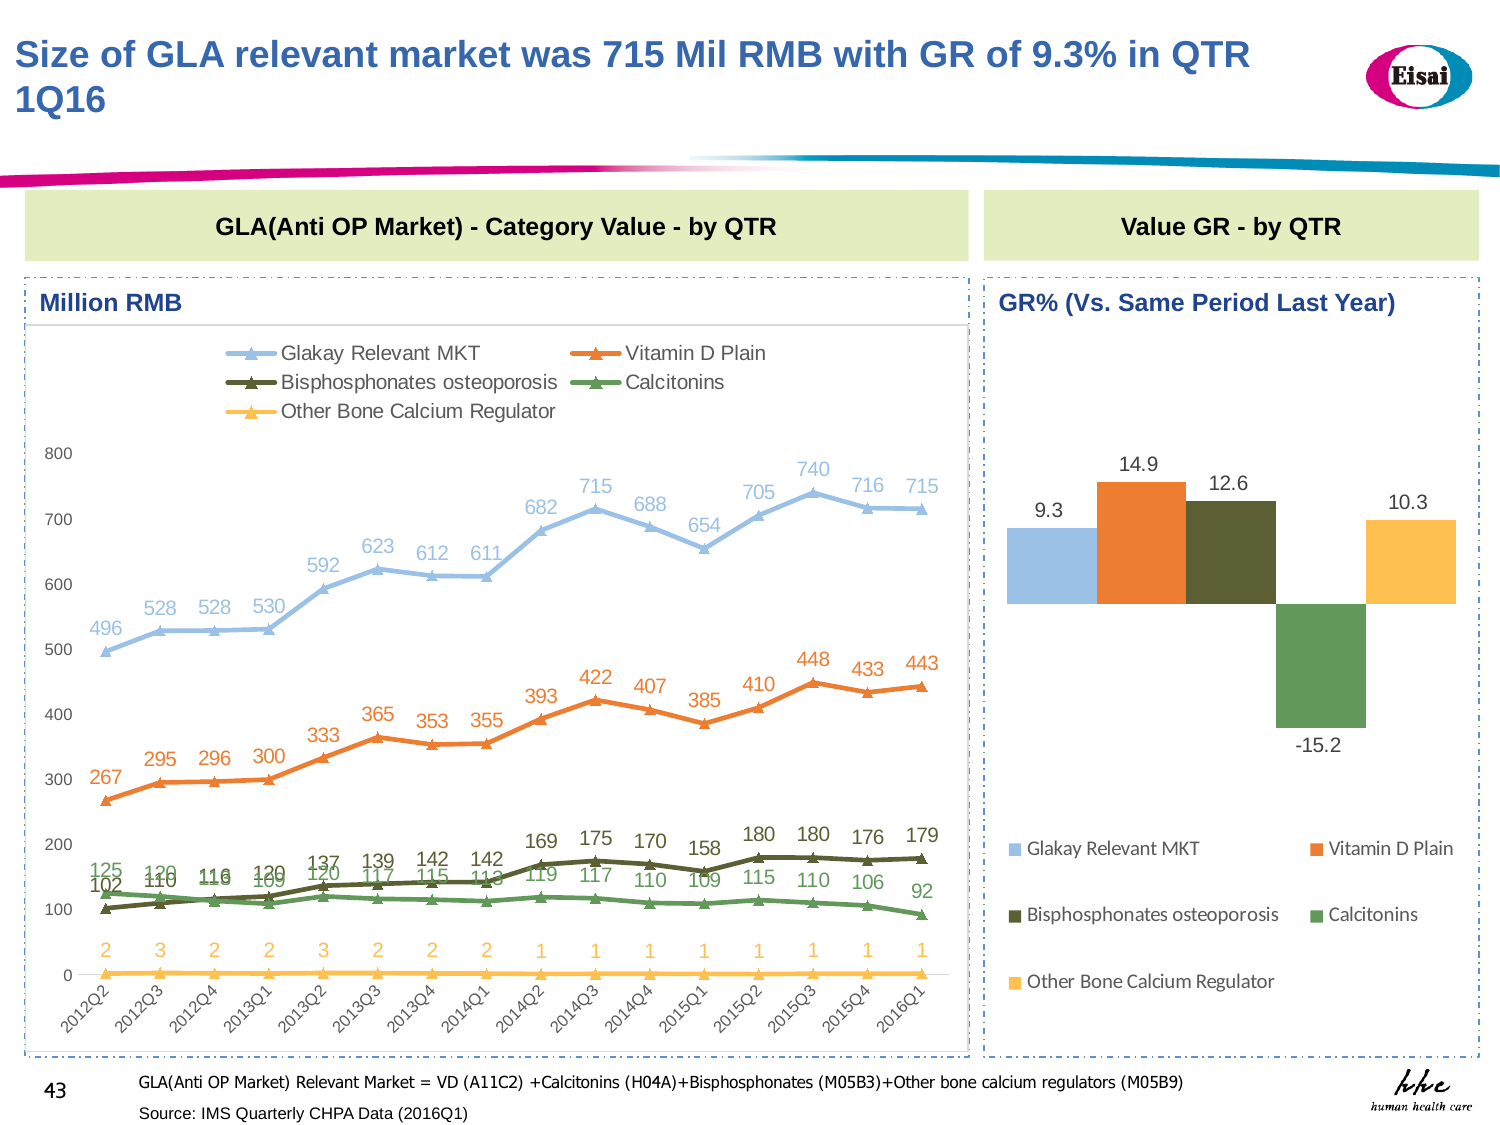

Size of GLA relevant market was 715 Mil RMB with GR of 9.3% in QTR 1Q16
Value GR - by QTR
GLA(Anti OP Market) - Category Value - by QTR

Million RMB
GR% (Vs. Same Period Last Year)

### Chart

| Category | Glakay Relevant MKT | Vitamin D Plain | Bisphosphonates osteoporosis | Calcitonins | Other Bone Calcium Regulator |
|---|---|---|---|---|---|
| 2012Q2 | 496.0648 | 267.497 | 101.9307 | 125.004 | 1.6331 |
| 2012Q3 | 527.9211 | 295.0241 | 109.9946 | 120.2807 | 2.6217 |
| 2012Q4 | 528.295 | 296.4136 | 116.4338 | 113.2699 | 2.1777 |
| 2013Q1 | 530.4847 | 299.5566 | 120.2397 | 108.903 | 1.7854 |
| 2013Q2 | 592.4501 | 332.9908 | 136.5492 | 120.2906 | 2.6195 |
| 2013Q3 | 622.8377 | 364.5875 | 139.2692 | 116.5042 | 2.4769 |
| 2013Q4 | 612.2973 | 353.1477 | 141.9977 | 115.2376 | 1.9143 |
| 2014Q1 | 611.3866 | 354.7301 | 142.1344 | 112.8476 | 1.6746 |
| 2014Q2 | 681.789 | 392.6782 | 168.8647 | 119.1016 | 1.1445 |
| 2014Q3 | 715.1913 | 421.8751 | 174.7403 | 117.2954 | 1.2804 |
| 2014Q4 | 687.6519 | 406.6052 | 169.5624 | 110.1758 | 1.3086 |
| 2015Q1 | 654.0193 | 385.3437 | 158.4913 | 108.9193 | 1.265 |
| 2015Q2 | 705.139 | 409.8677 | 179.762 | 114.6437 | 0.8656 |
| 2015Q3 | 739.9227 | 448.4867 | 179.6801 | 110.2704 | 1.4855 |
| 2015Q4 | 716.314 | 433.3127 | 175.5067 | 106.1058 | 1.3888 |
| 2016Q1 | 715.0622 | 442.756 | 178.5041 | 92.4064 | 1.3956 |

### Chart

| Category |  |  |  |  |  |
|---|---|---|---|---|---|
GLA(Anti OP Market) Relevant Market = VD (A11C2) +Calcitonins (H04A)+Bisphosphonates (M05B3)+Other bone calcium regulators (M05B9)
43
Source: IMS Quarterly CHPA Data (2016Q1)